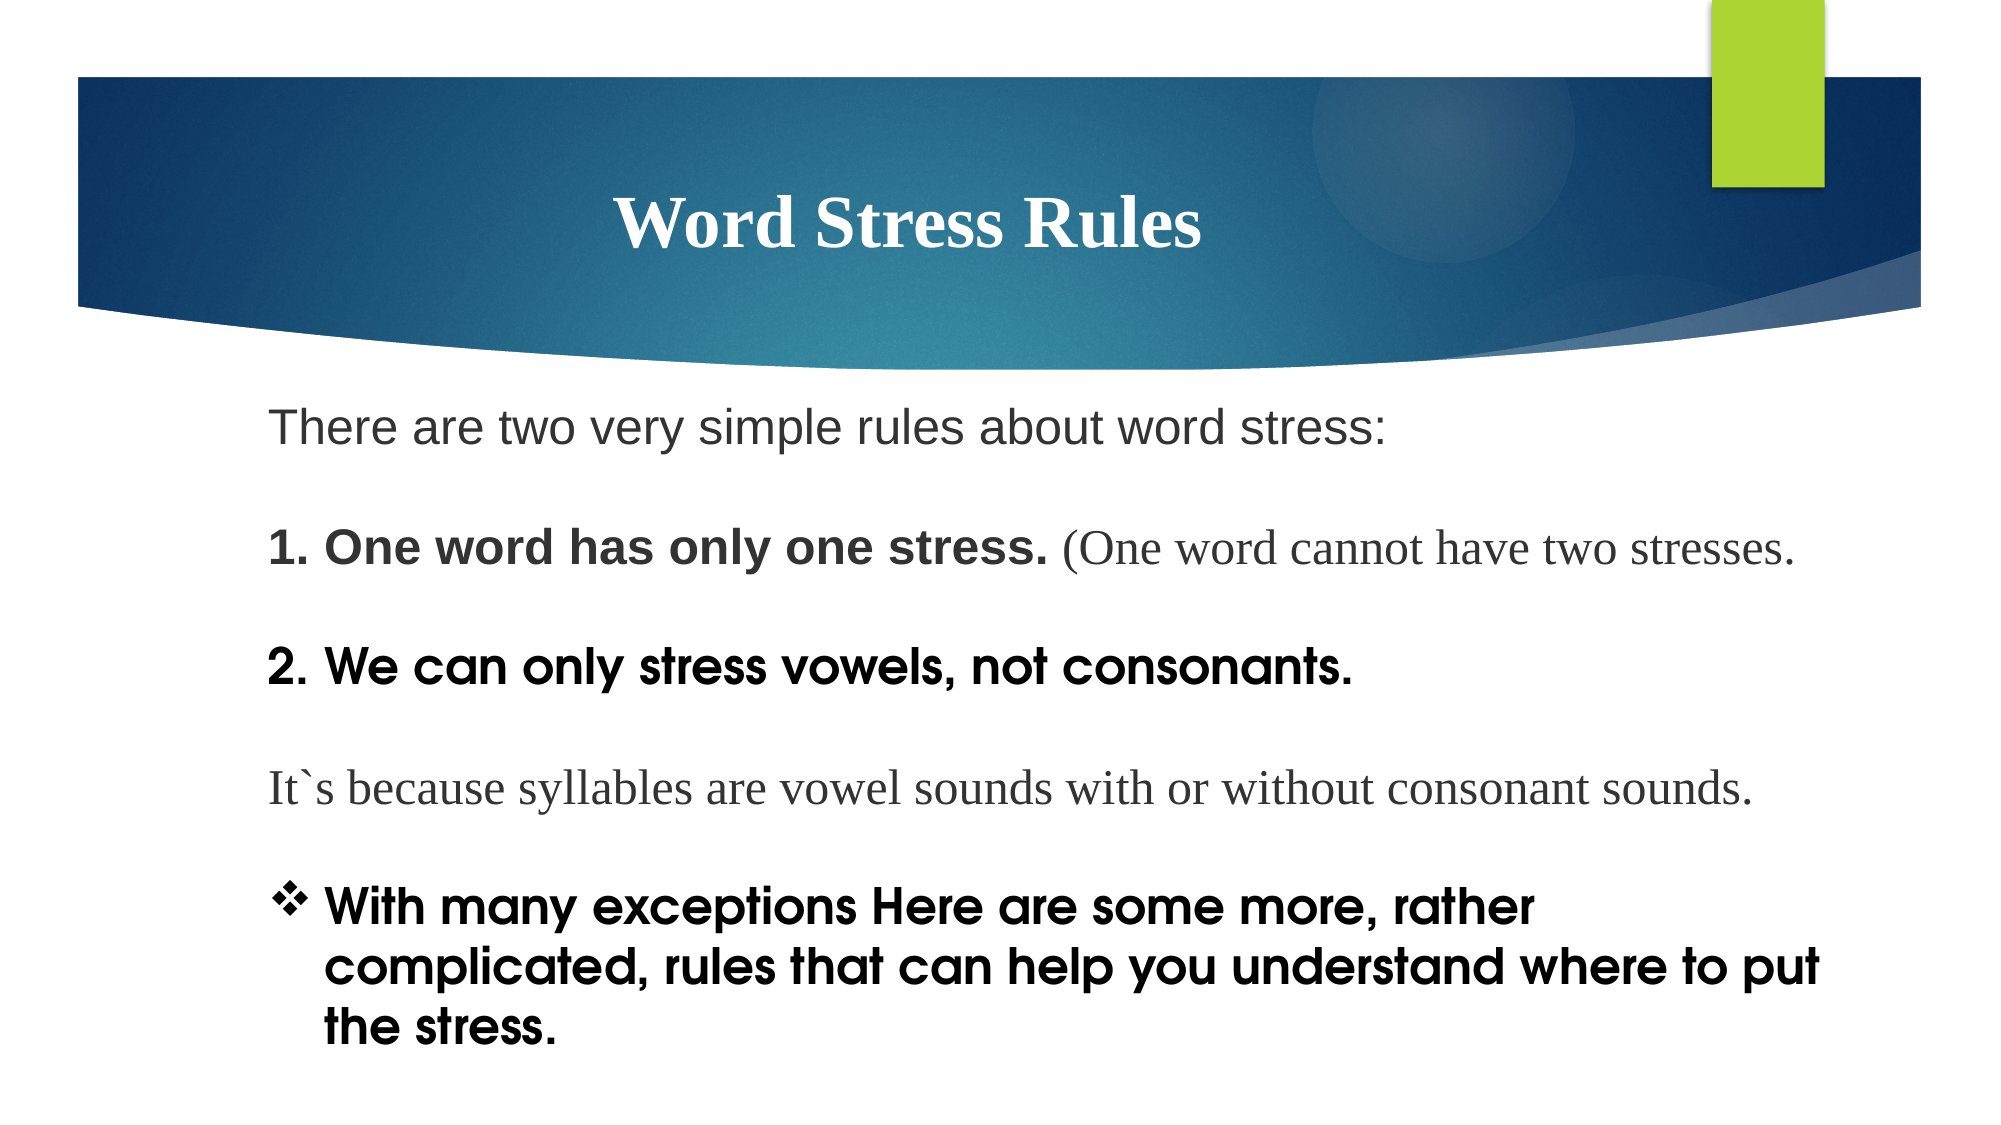

# Word Stress Rules
There are two very simple rules about word stress:

One word has only one stress. (One word cannot have two stresses.

We can only stress vowels, not consonants.

It`s because syllables are vowel sounds with or without consonant sounds.

With many exceptions Here are some more, rather complicated, rules that can help you understand where to put the stress.